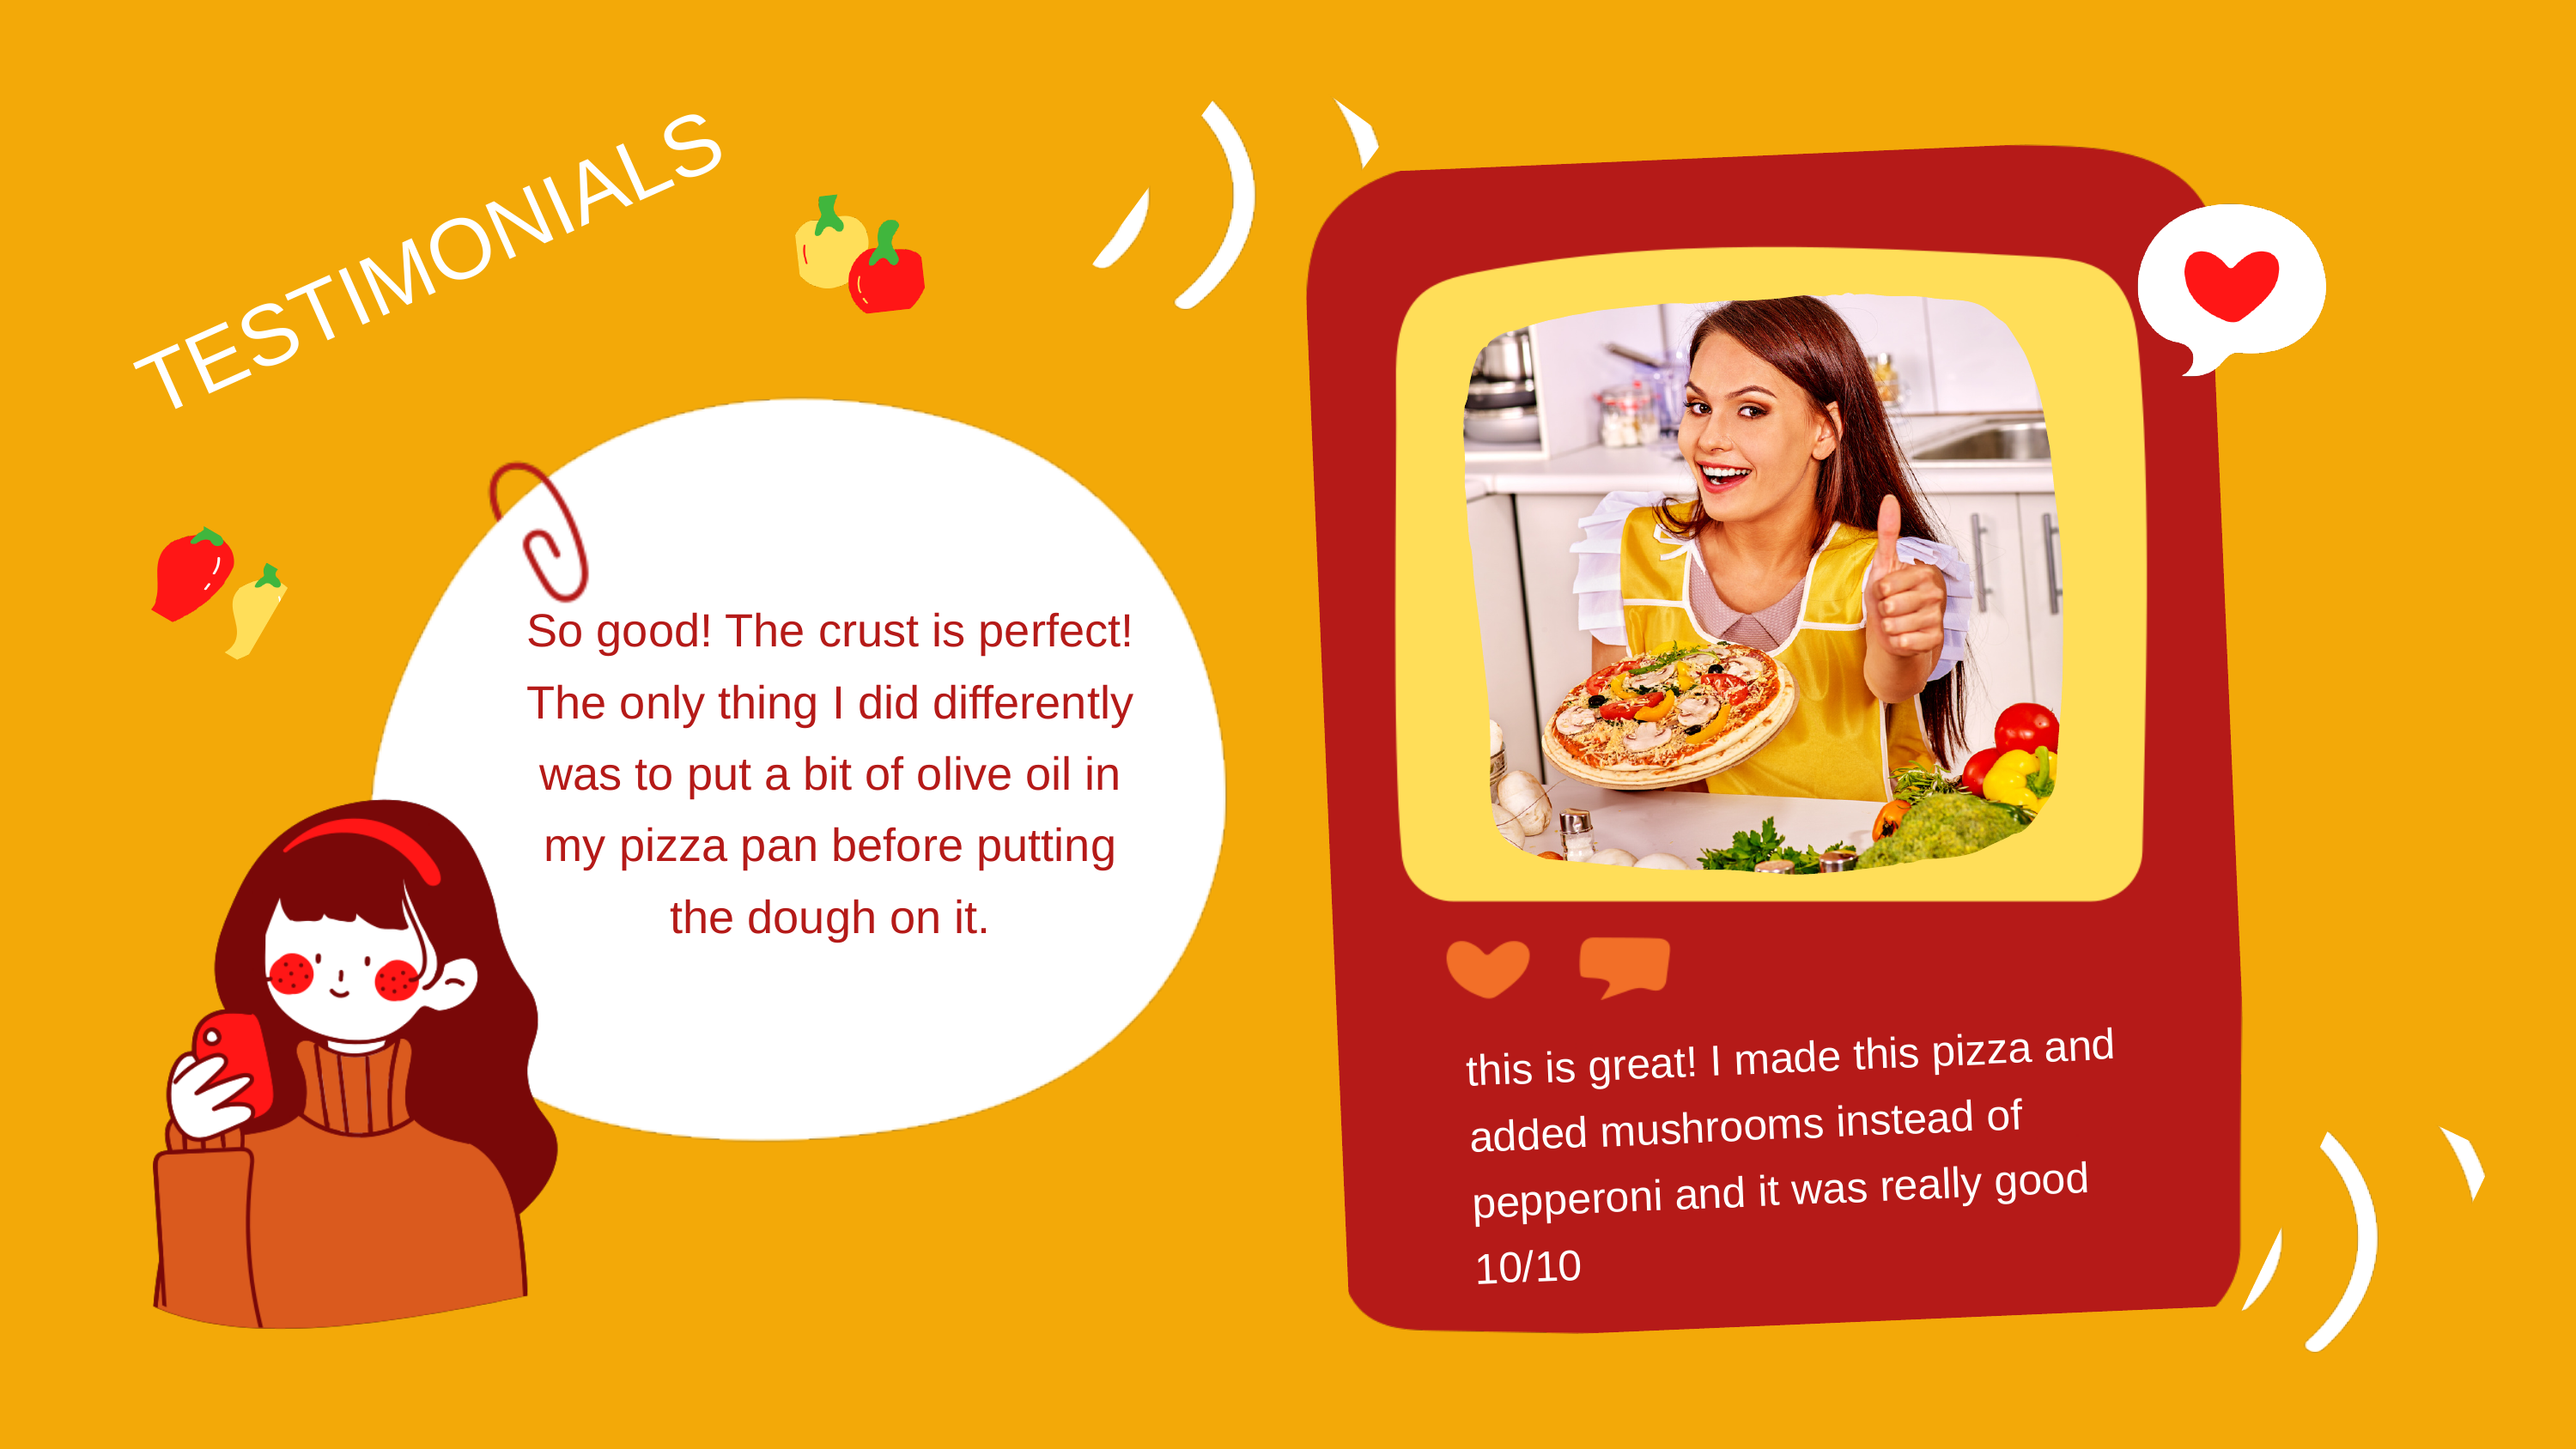

TESTIMONIALS

So good! The crust is perfect! The only thing I did differently was to put a bit of olive oil in my pizza pan before putting the dough on it.

this is great! I made this pizza and added mushrooms instead of pepperoni and it was really good 10/10